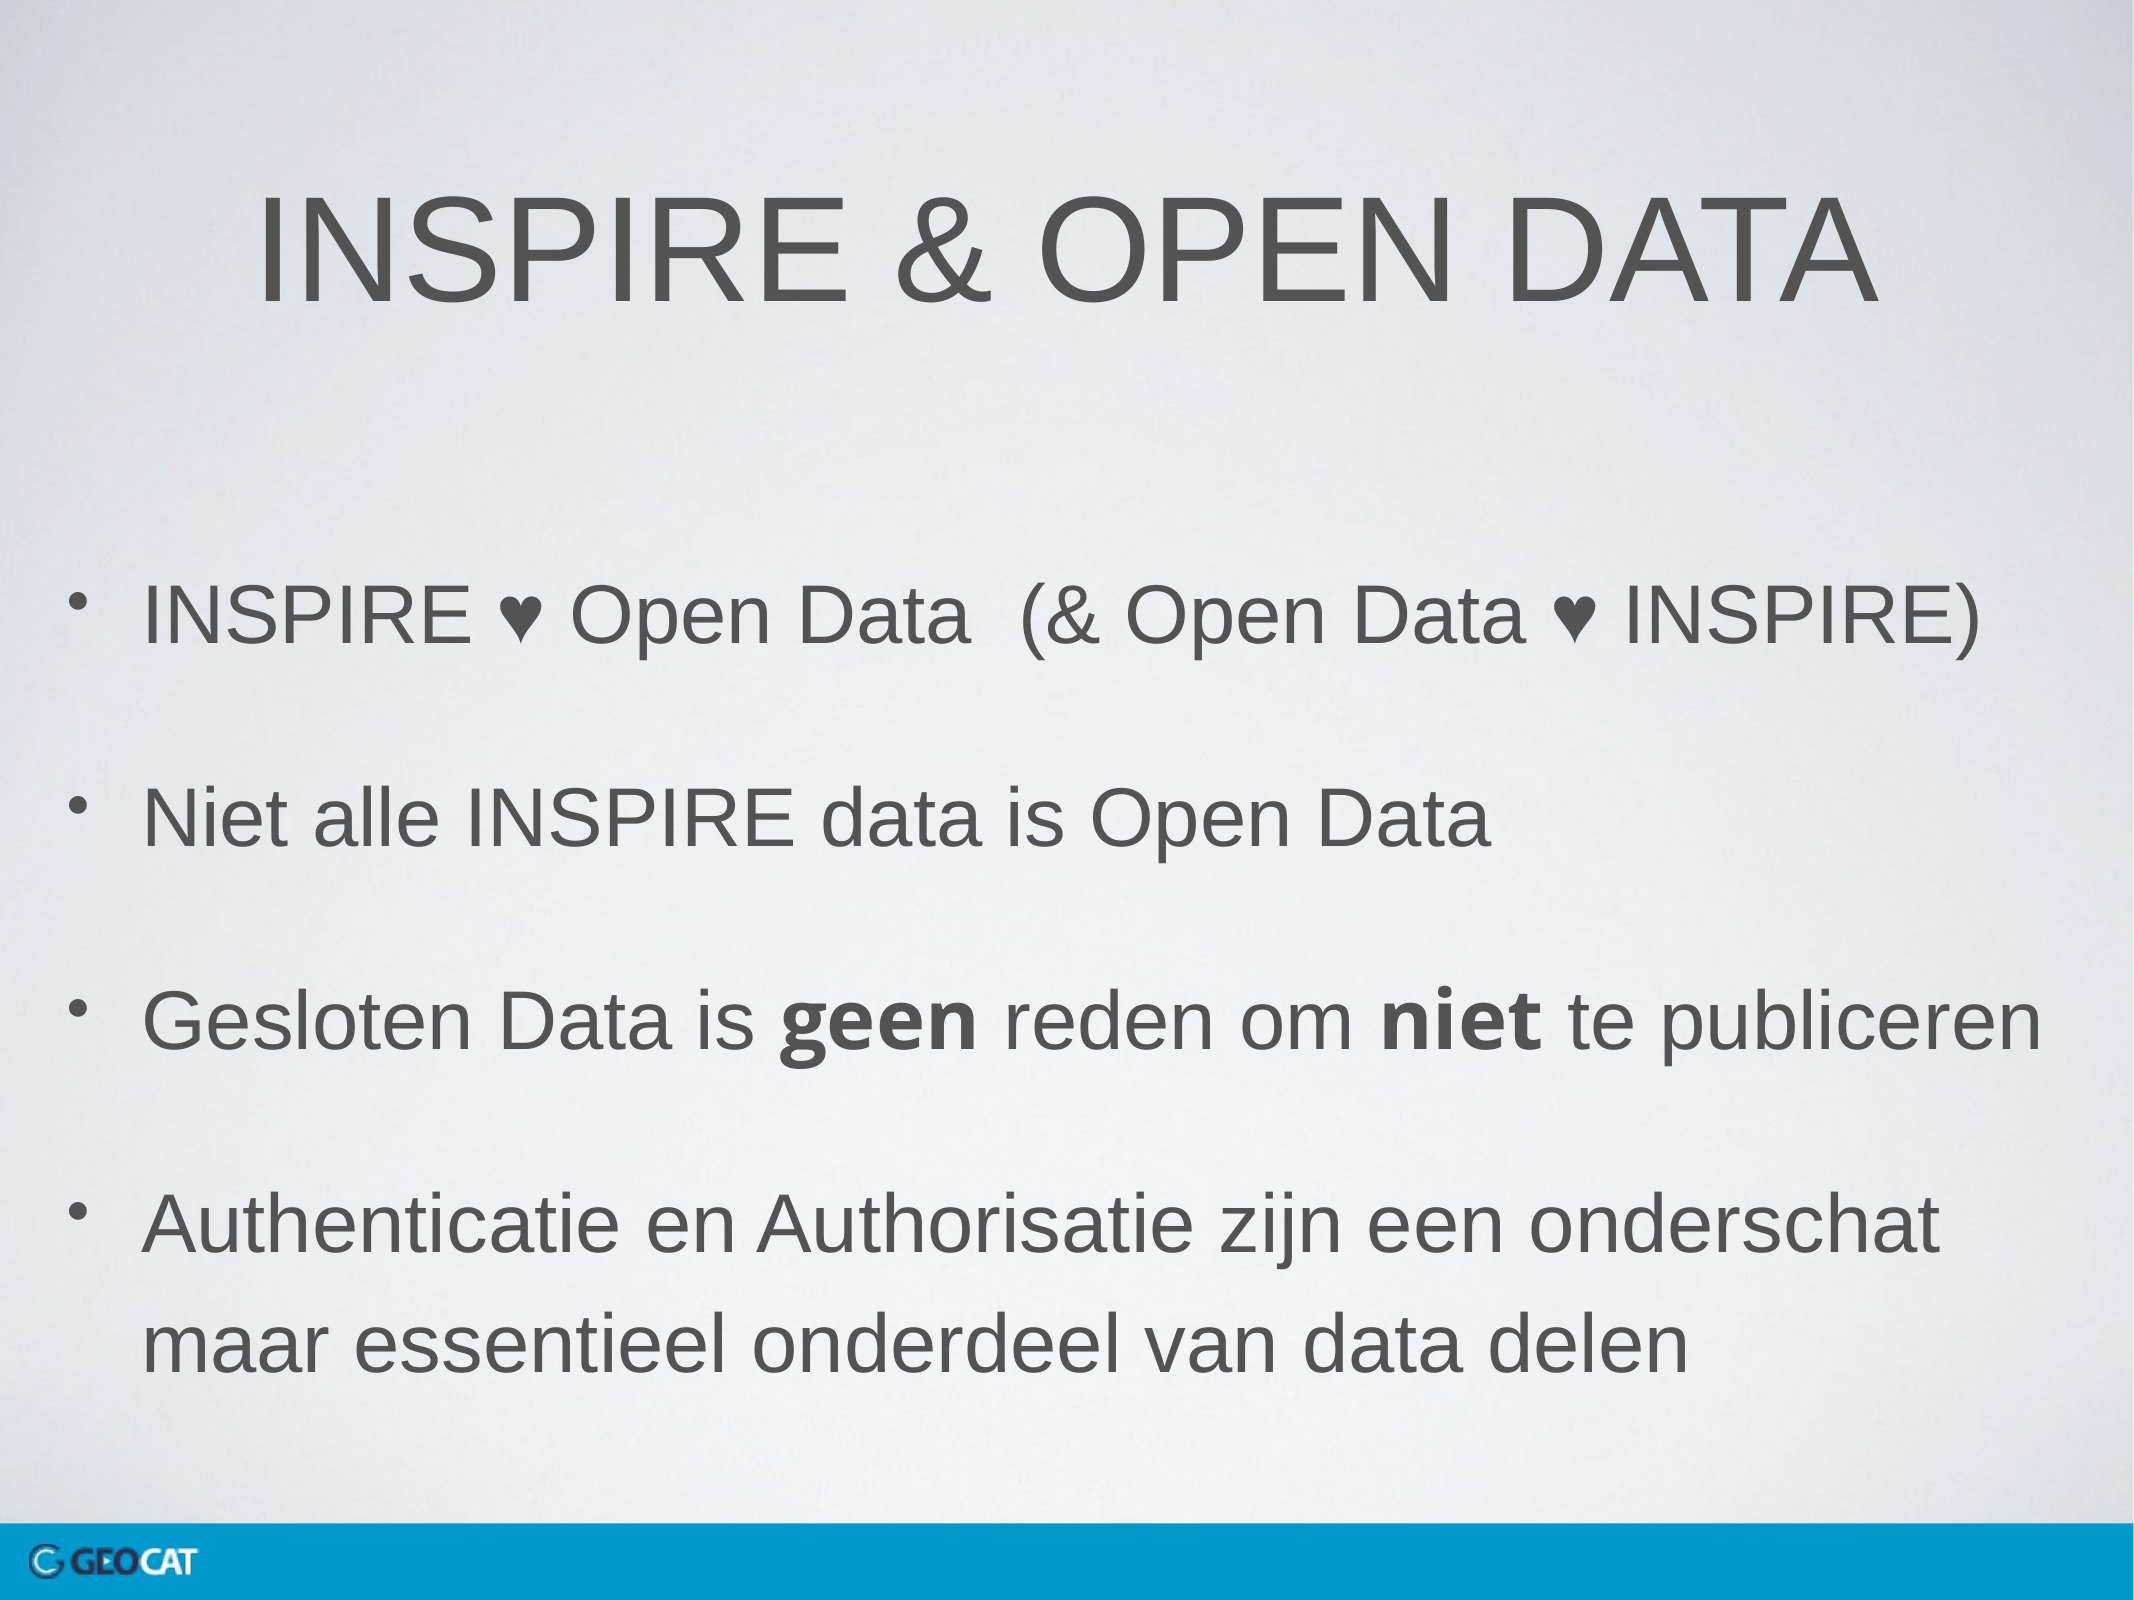

# INSPIRE & Open data
INSPIRE ♥ Open Data  (& Open Data ♥ INSPIRE)
Niet alle INSPIRE data is Open Data
Gesloten Data is geen reden om niet te publiceren
Authenticatie en Authorisatie zijn een onderschat maar essentieel onderdeel van data delen